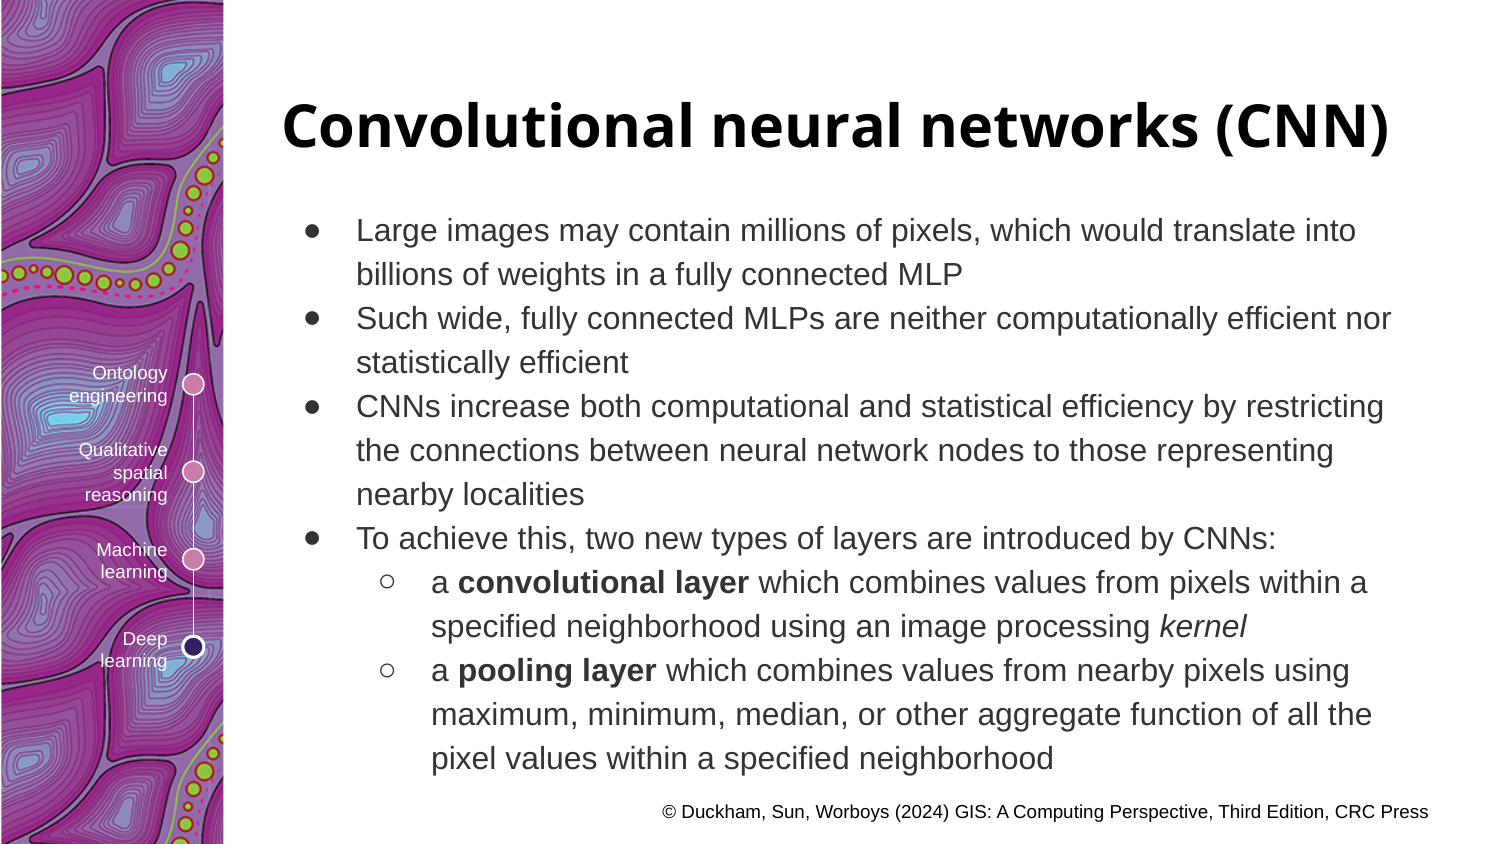

# Convolutional neural networks (CNN)
Large images may contain millions of pixels, which would translate into billions of weights in a fully connected MLP
Such wide, fully connected MLPs are neither computationally efficient nor statistically efficient
CNNs increase both computational and statistical efficiency by restricting the connections between neural network nodes to those representing nearby localities
To achieve this, two new types of layers are introduced by CNNs:
a convolutional layer which combines values from pixels within a specified neighborhood using an image processing kernel
a pooling layer which combines values from nearby pixels using maximum, minimum, median, or other aggregate function of all the pixel values within a specified neighborhood